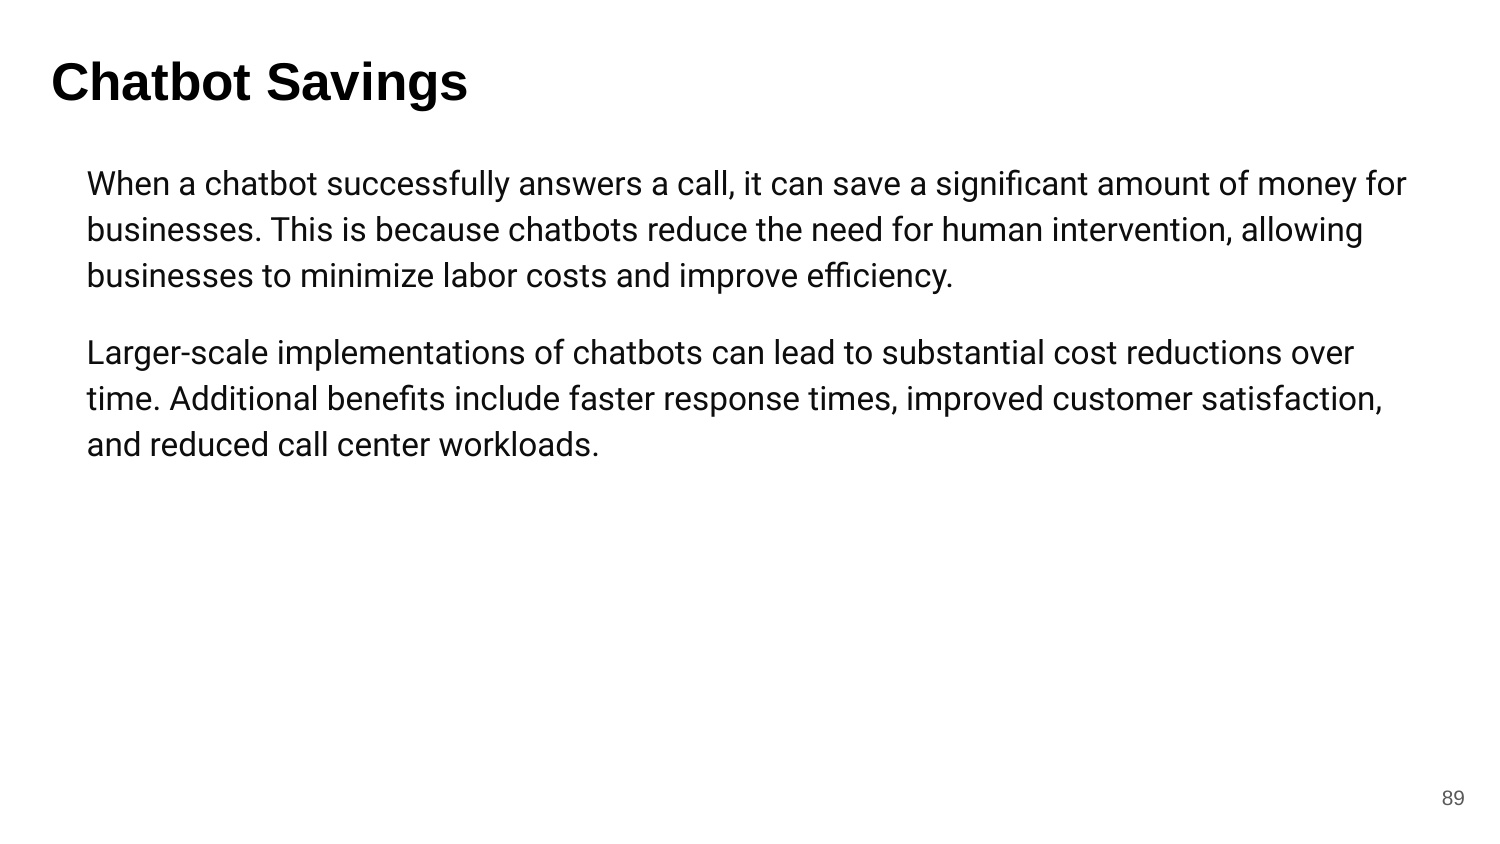

# Chatbot Savings
When a chatbot successfully answers a call, it can save a significant amount of money for businesses. This is because chatbots reduce the need for human intervention, allowing businesses to minimize labor costs and improve efficiency.
Larger-scale implementations of chatbots can lead to substantial cost reductions over time. Additional benefits include faster response times, improved customer satisfaction, and reduced call center workloads.

89